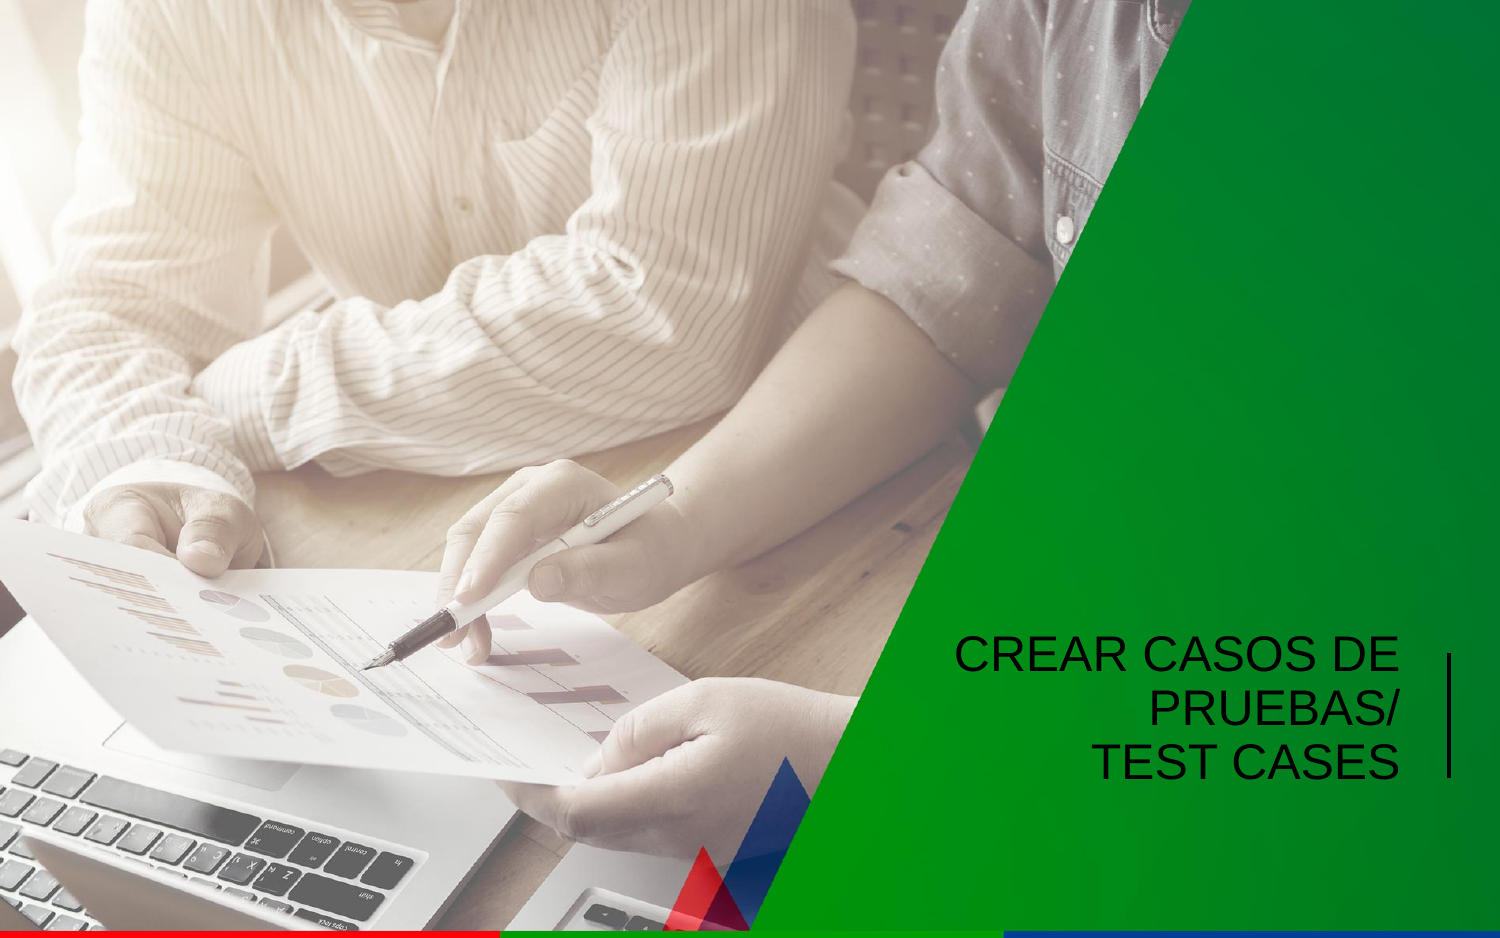

# CREAR CASOS DE Pruebas/ test cases